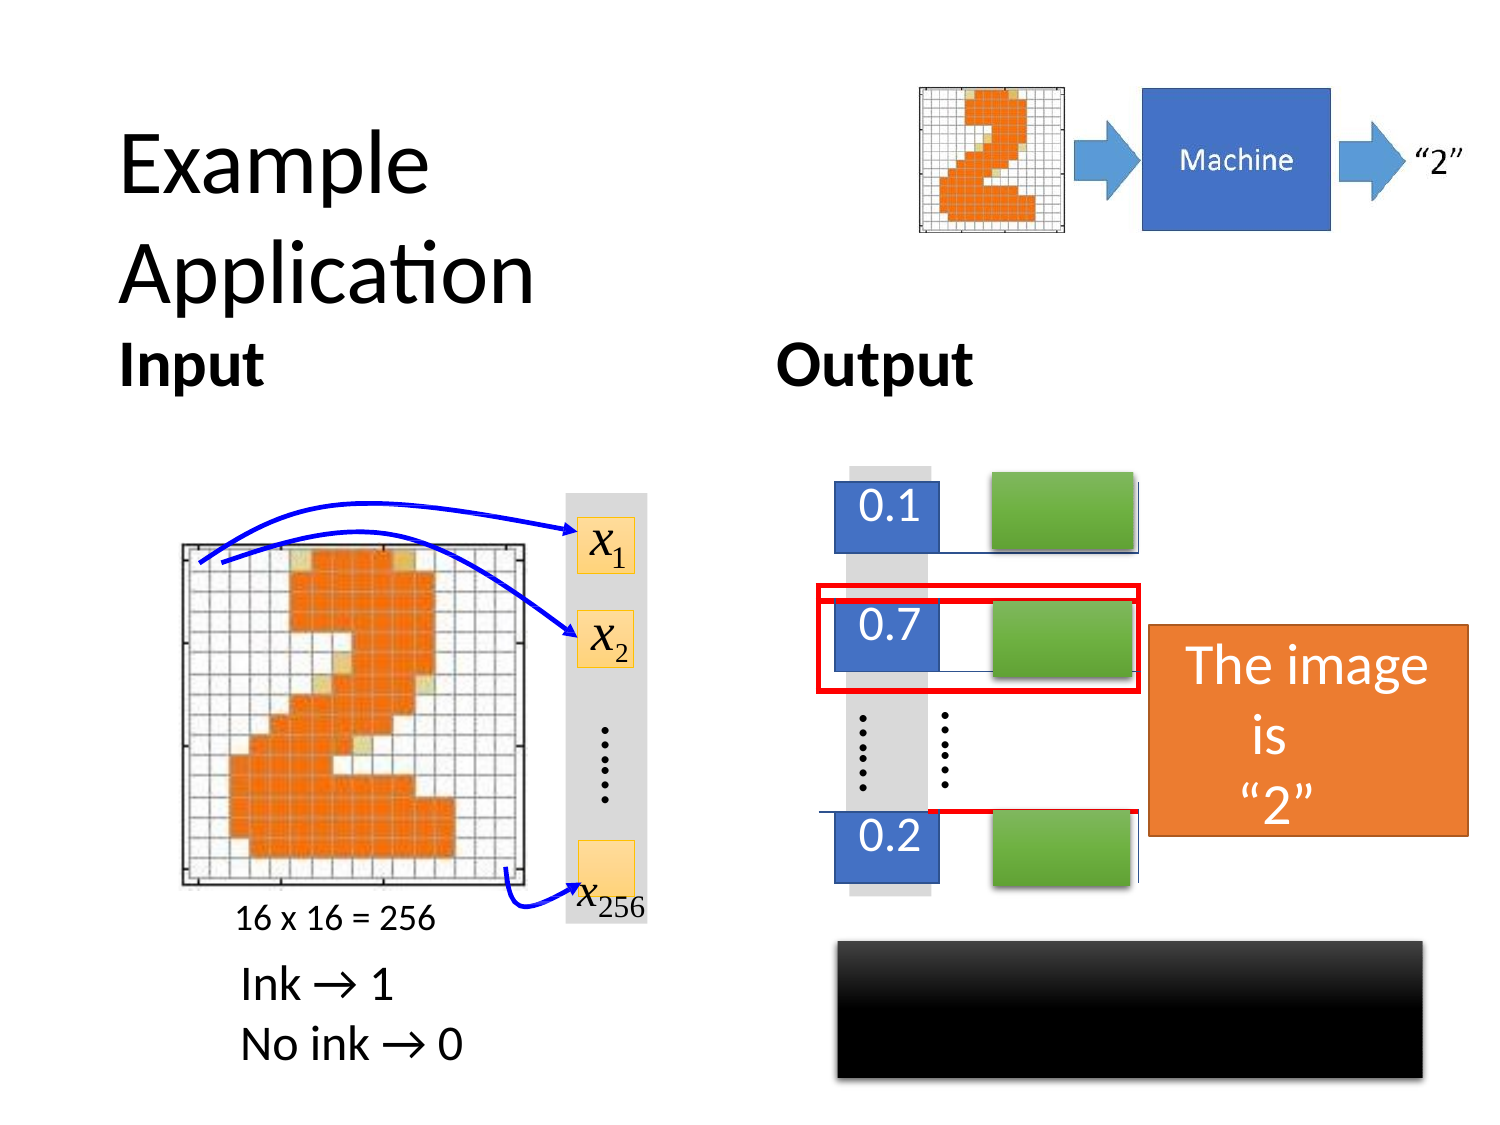

# Example Application
Input	Output

y1
|  | 0.1 |  |  | is 1 |
| --- | --- | --- | --- | --- |
|  |  |  |  |  |
|  |  |  |  |  |
|  | 0.7 |  |  | is 2 |
|  |  |  |  |  |
|  |  | …… | …… |  |
|  | 0.2 |  |  | is 0 |

x

1

x2

y2
The image  is	“2”
……

y10
x256

16 x 16 = 256
Ink → 1
No ink → 0

Each dimension represents  the confidence of a digit.